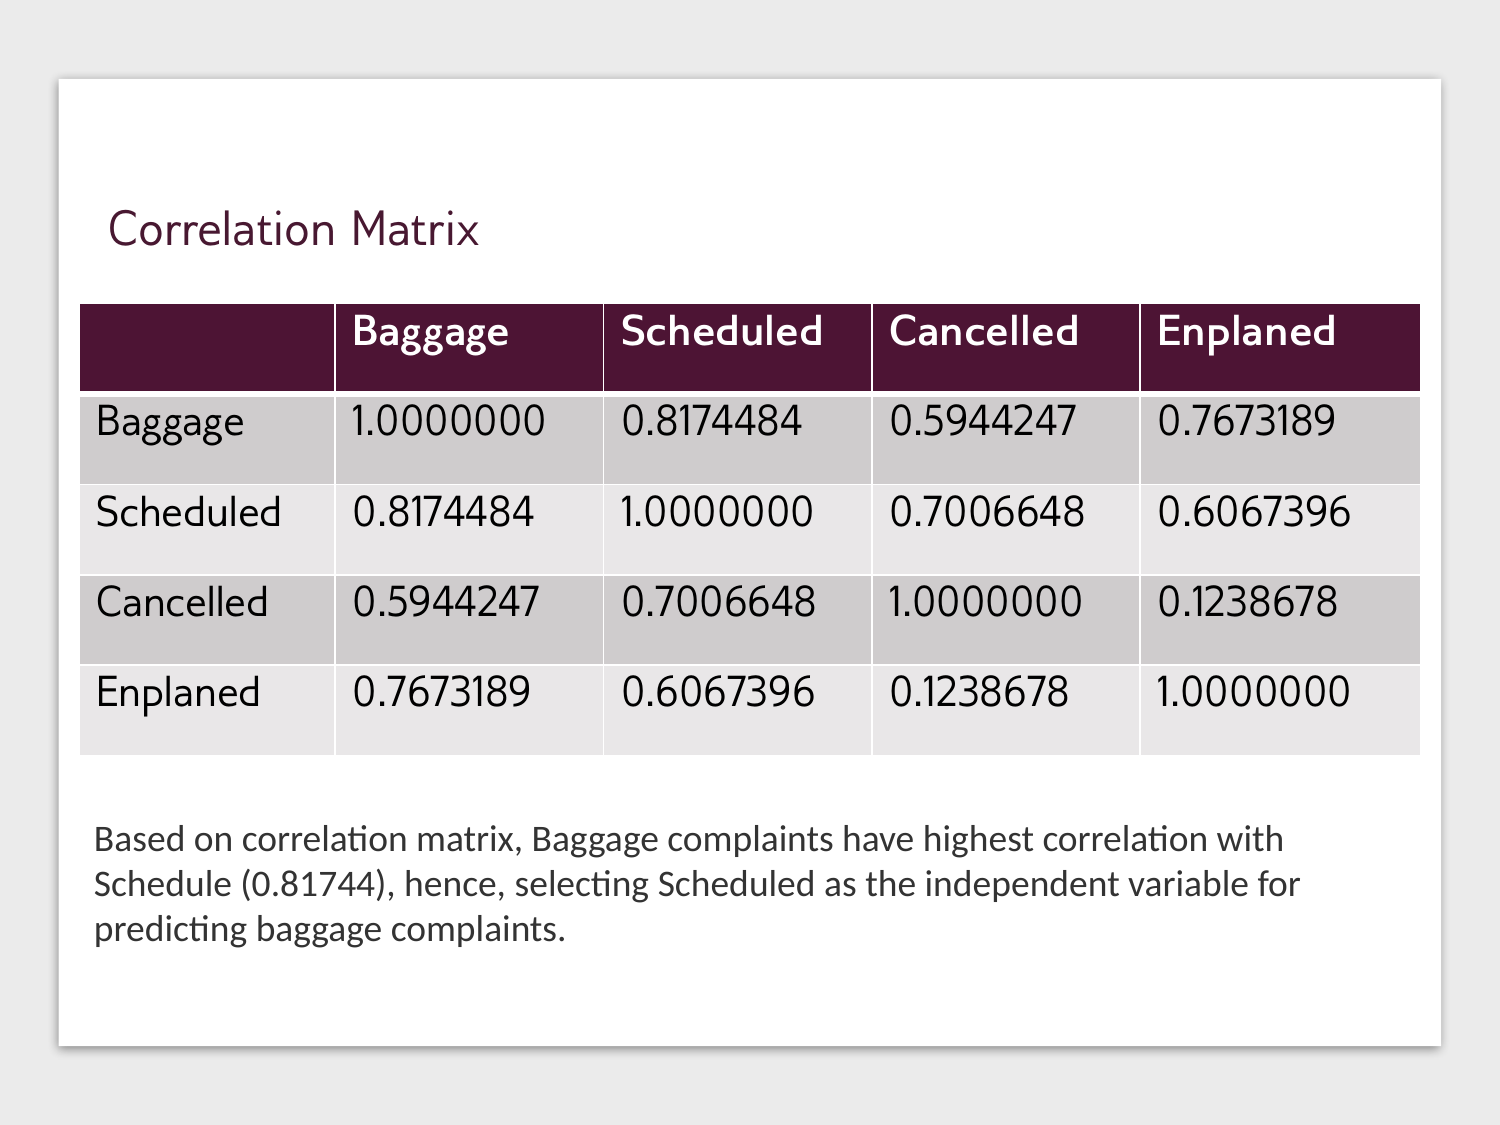

Correlation Matrix
|  | Baggage | Scheduled | Cancelled | Enplaned |
| --- | --- | --- | --- | --- |
| Baggage | 1.0000000 | 0.8174484 | 0.5944247 | 0.7673189 |
| Scheduled | 0.8174484 | 1.0000000 | 0.7006648 | 0.6067396 |
| Cancelled | 0.5944247 | 0.7006648 | 1.0000000 | 0.1238678 |
| Enplaned | 0.7673189 | 0.6067396 | 0.1238678 | 1.0000000 |
Based on correlation matrix, Baggage complaints have highest correlation with
Schedule (0.81744), hence, selecting Scheduled as the independent variable for
predicting baggage complaints.